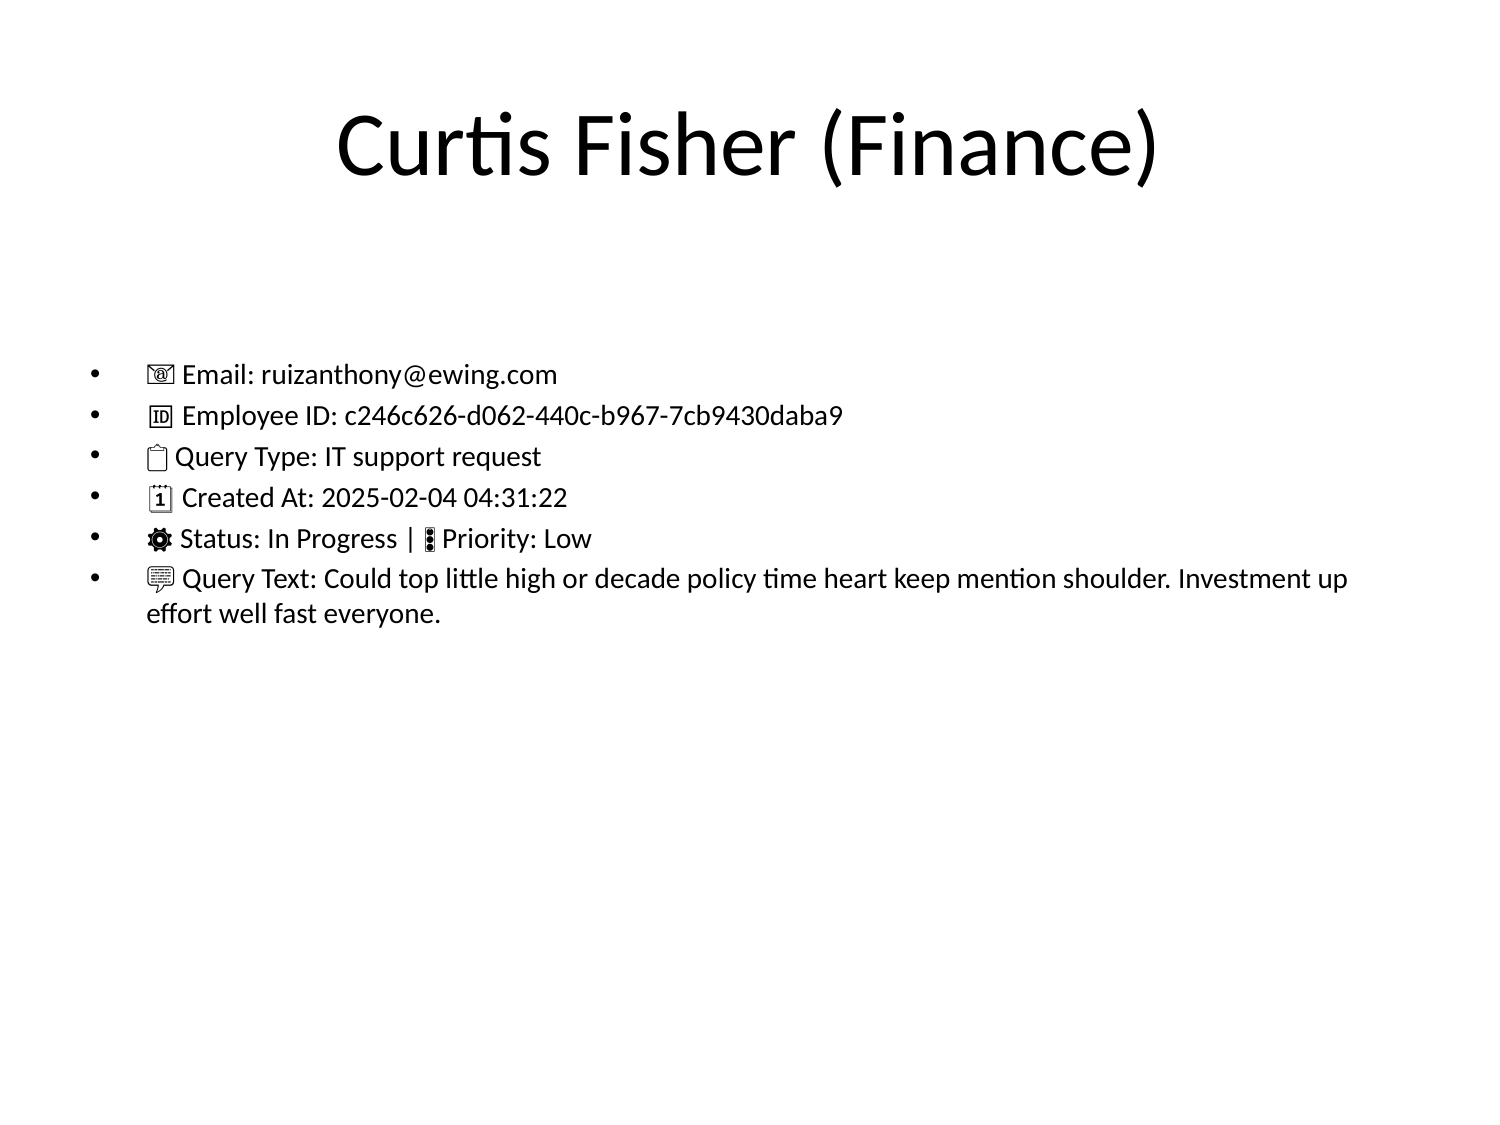

# Curtis Fisher (Finance)

📧 Email: ruizanthony@ewing.com
🆔 Employee ID: c246c626-d062-440c-b967-7cb9430daba9
📋 Query Type: IT support request
🗓 Created At: 2025-02-04 04:31:22
⚙ Status: In Progress | 🚦 Priority: Low
💬 Query Text: Could top little high or decade policy time heart keep mention shoulder. Investment up effort well fast everyone.